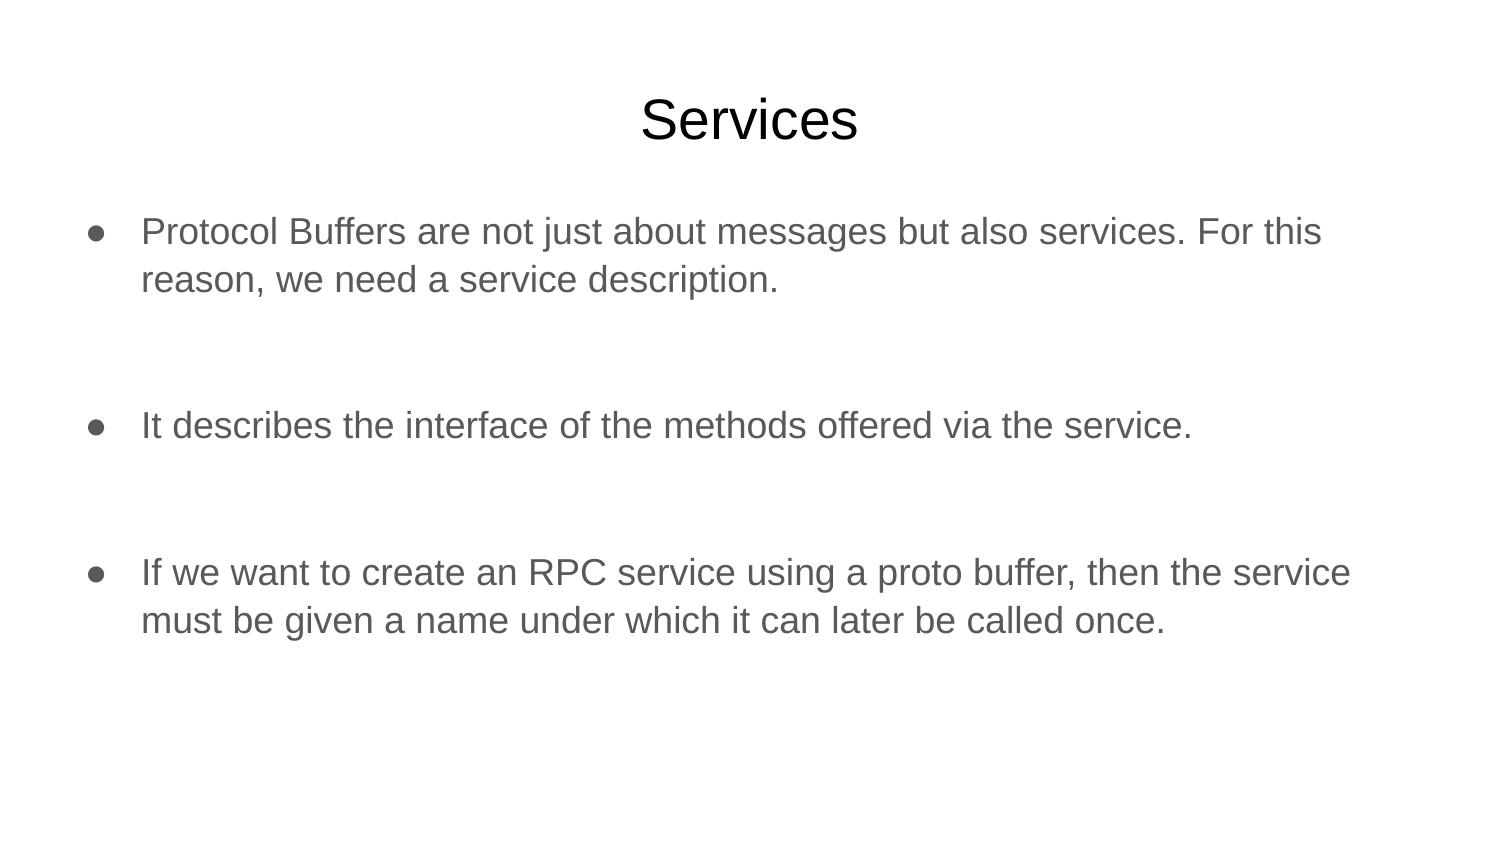

# Services
Protocol Buffers are not just about messages but also services. For this reason, we need a service description.

It describes the interface of the methods offered via the service.

If we want to create an RPC service using a proto buffer, then the service must be given a name under which it can later be called once.